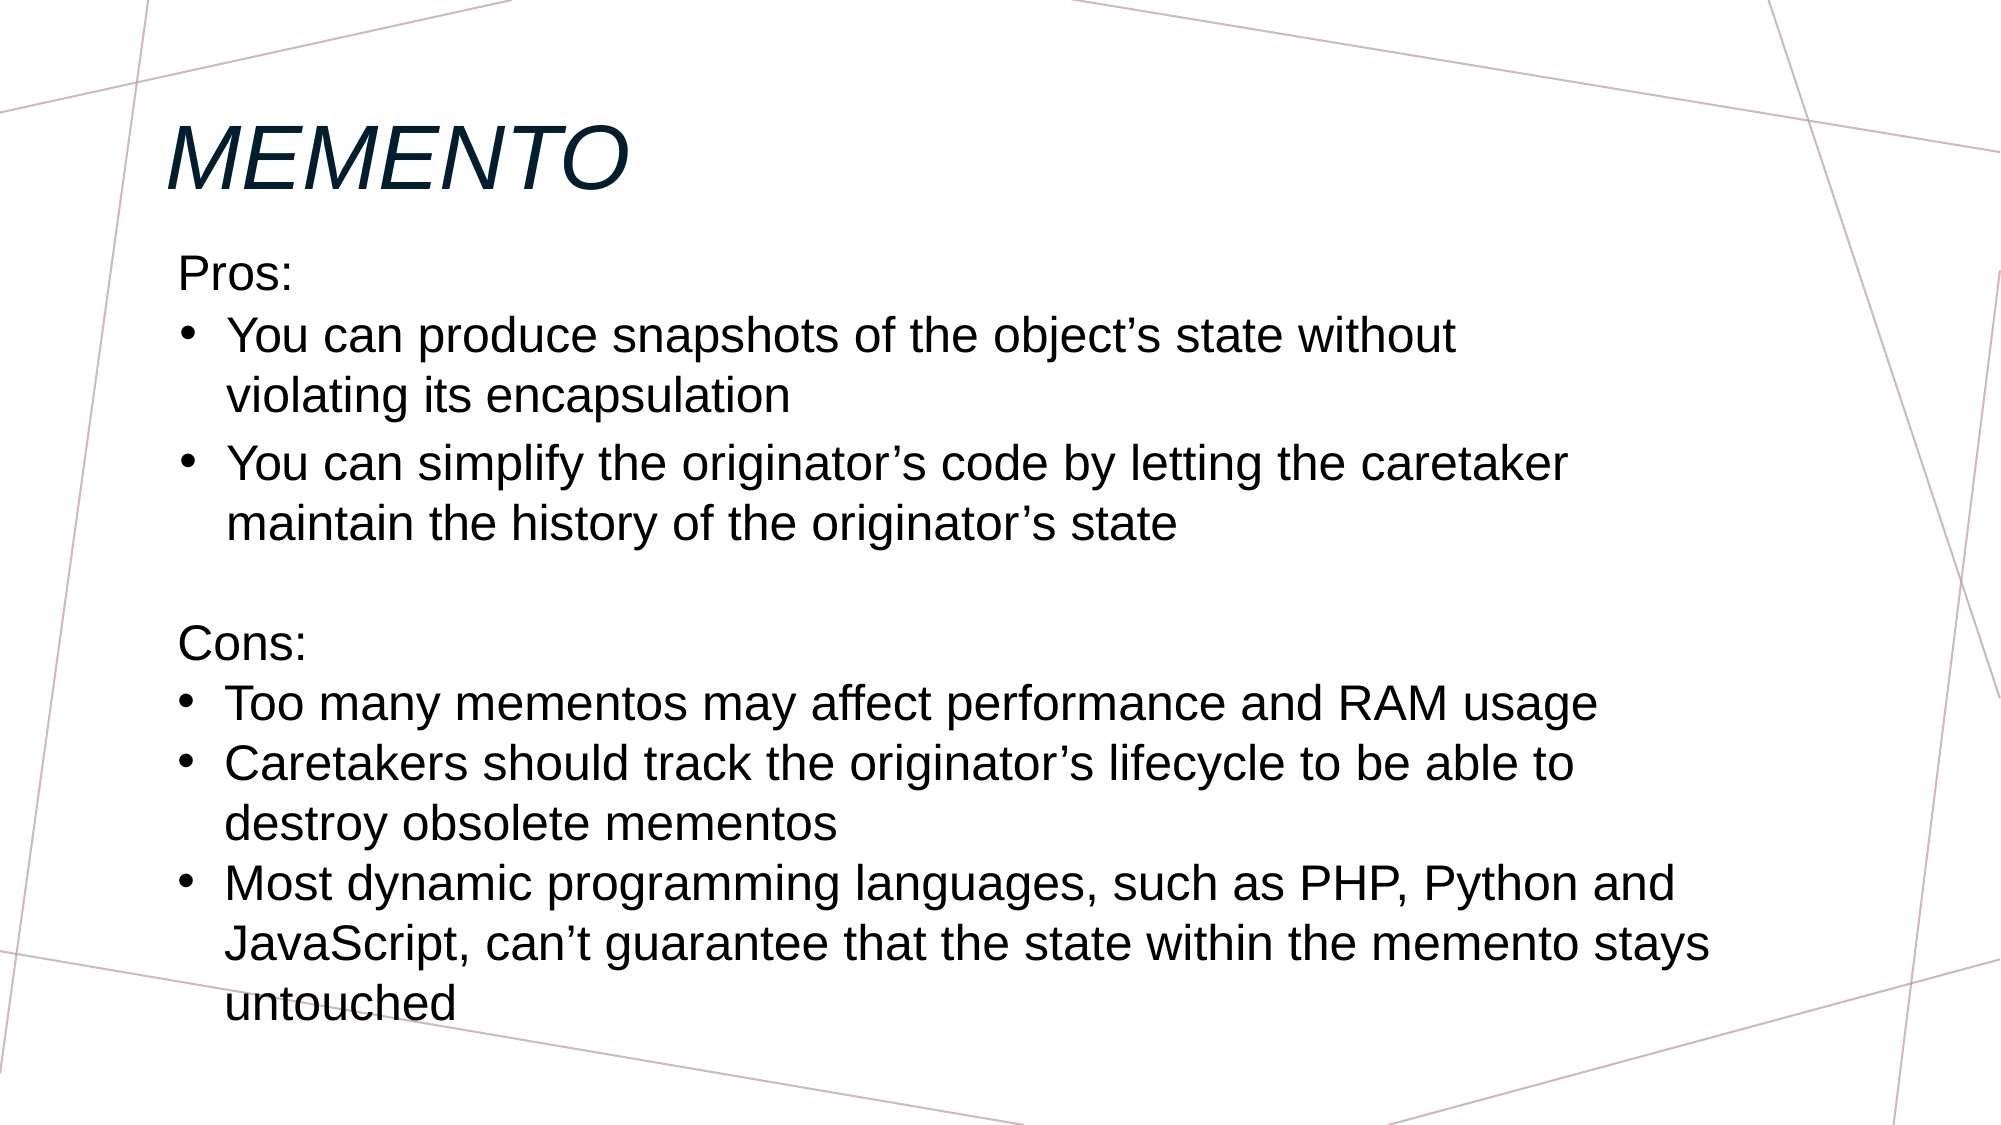

# Memento
Pros:
You can produce snapshots of the object’s state without violating its encapsulation
You can simplify the originator’s code by letting the caretaker maintain the history of the originator’s state

Cons:
Too many mementos may affect performance and RAM usage
Caretakers should track the originator’s lifecycle to be able to destroy obsolete mementos
Most dynamic programming languages, such as PHP, Python and JavaScript, can’t guarantee that the state within the memento stays untouched